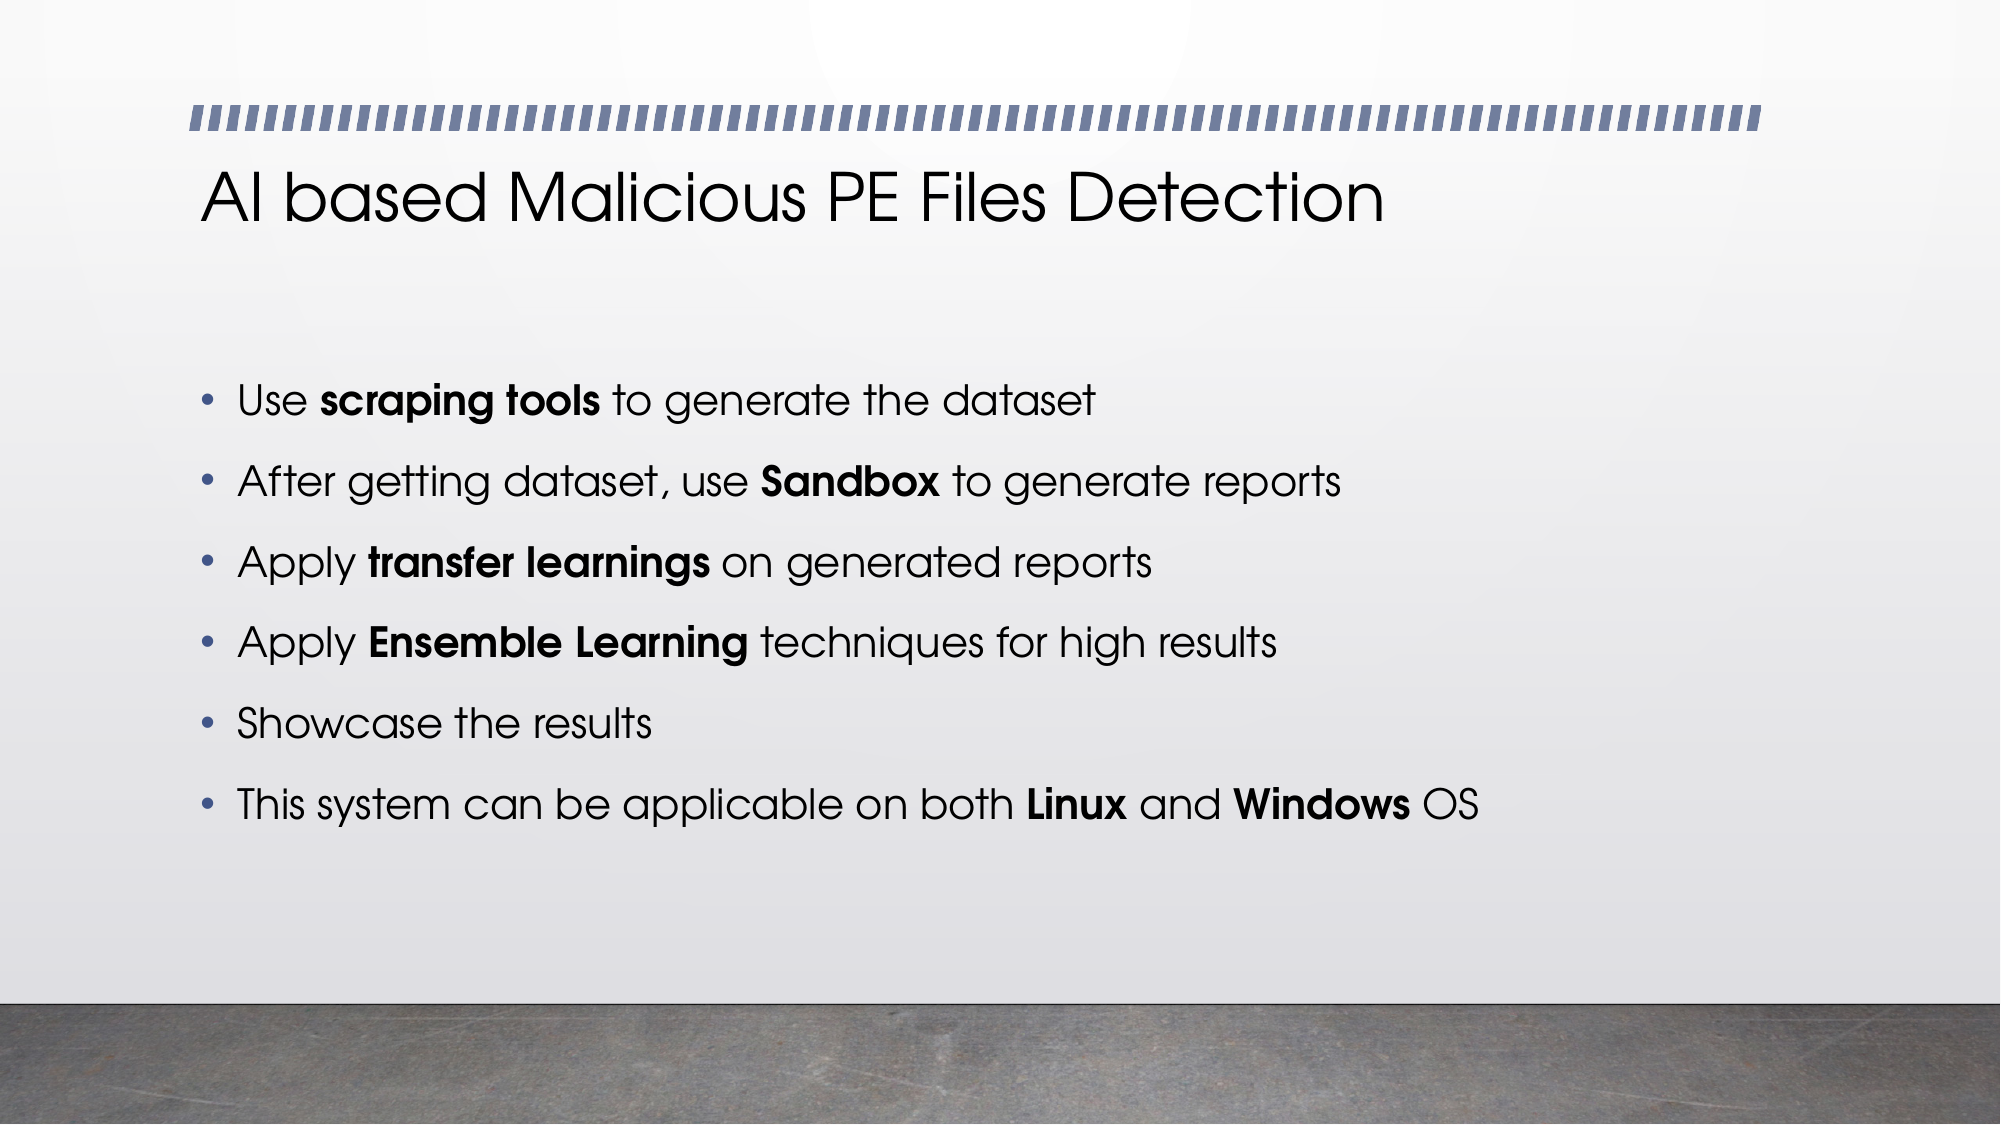

# AI based Malicious PE Files Detection
Use scraping tools to generate the dataset
After getting dataset, use Sandbox to generate reports
Apply transfer learnings on generated reports
Apply Ensemble Learning techniques for high results
Showcase the results
This system can be applicable on both Linux and Windows OS